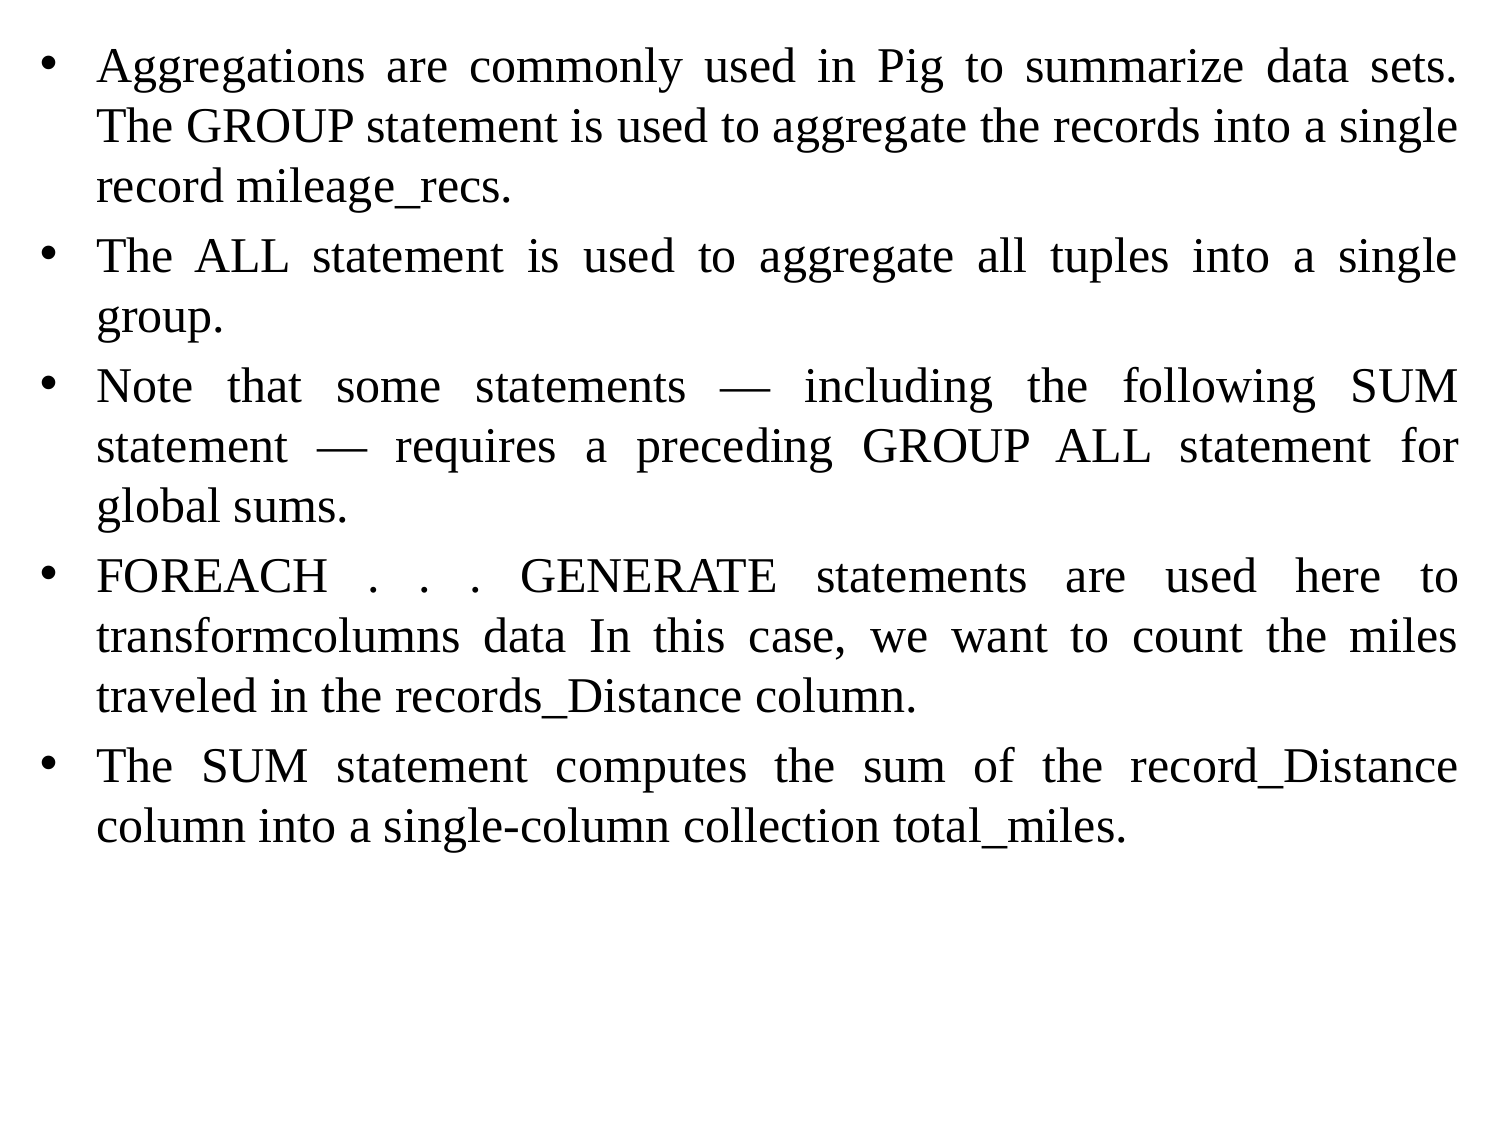

Aggregations are commonly used in Pig to summarize data sets. The GROUP statement is used to aggregate the records into a single record mileage_recs.
The ALL statement is used to aggregate all tuples into a single group.
Note that some statements — including the following SUM statement — requires a preceding GROUP ALL statement for global sums.
FOREACH . . . GENERATE statements are used here to transformcolumns data In this case, we want to count the miles traveled in the records_Distance column.
The SUM statement computes the sum of the record_Distance column into a single-column collection total_miles.